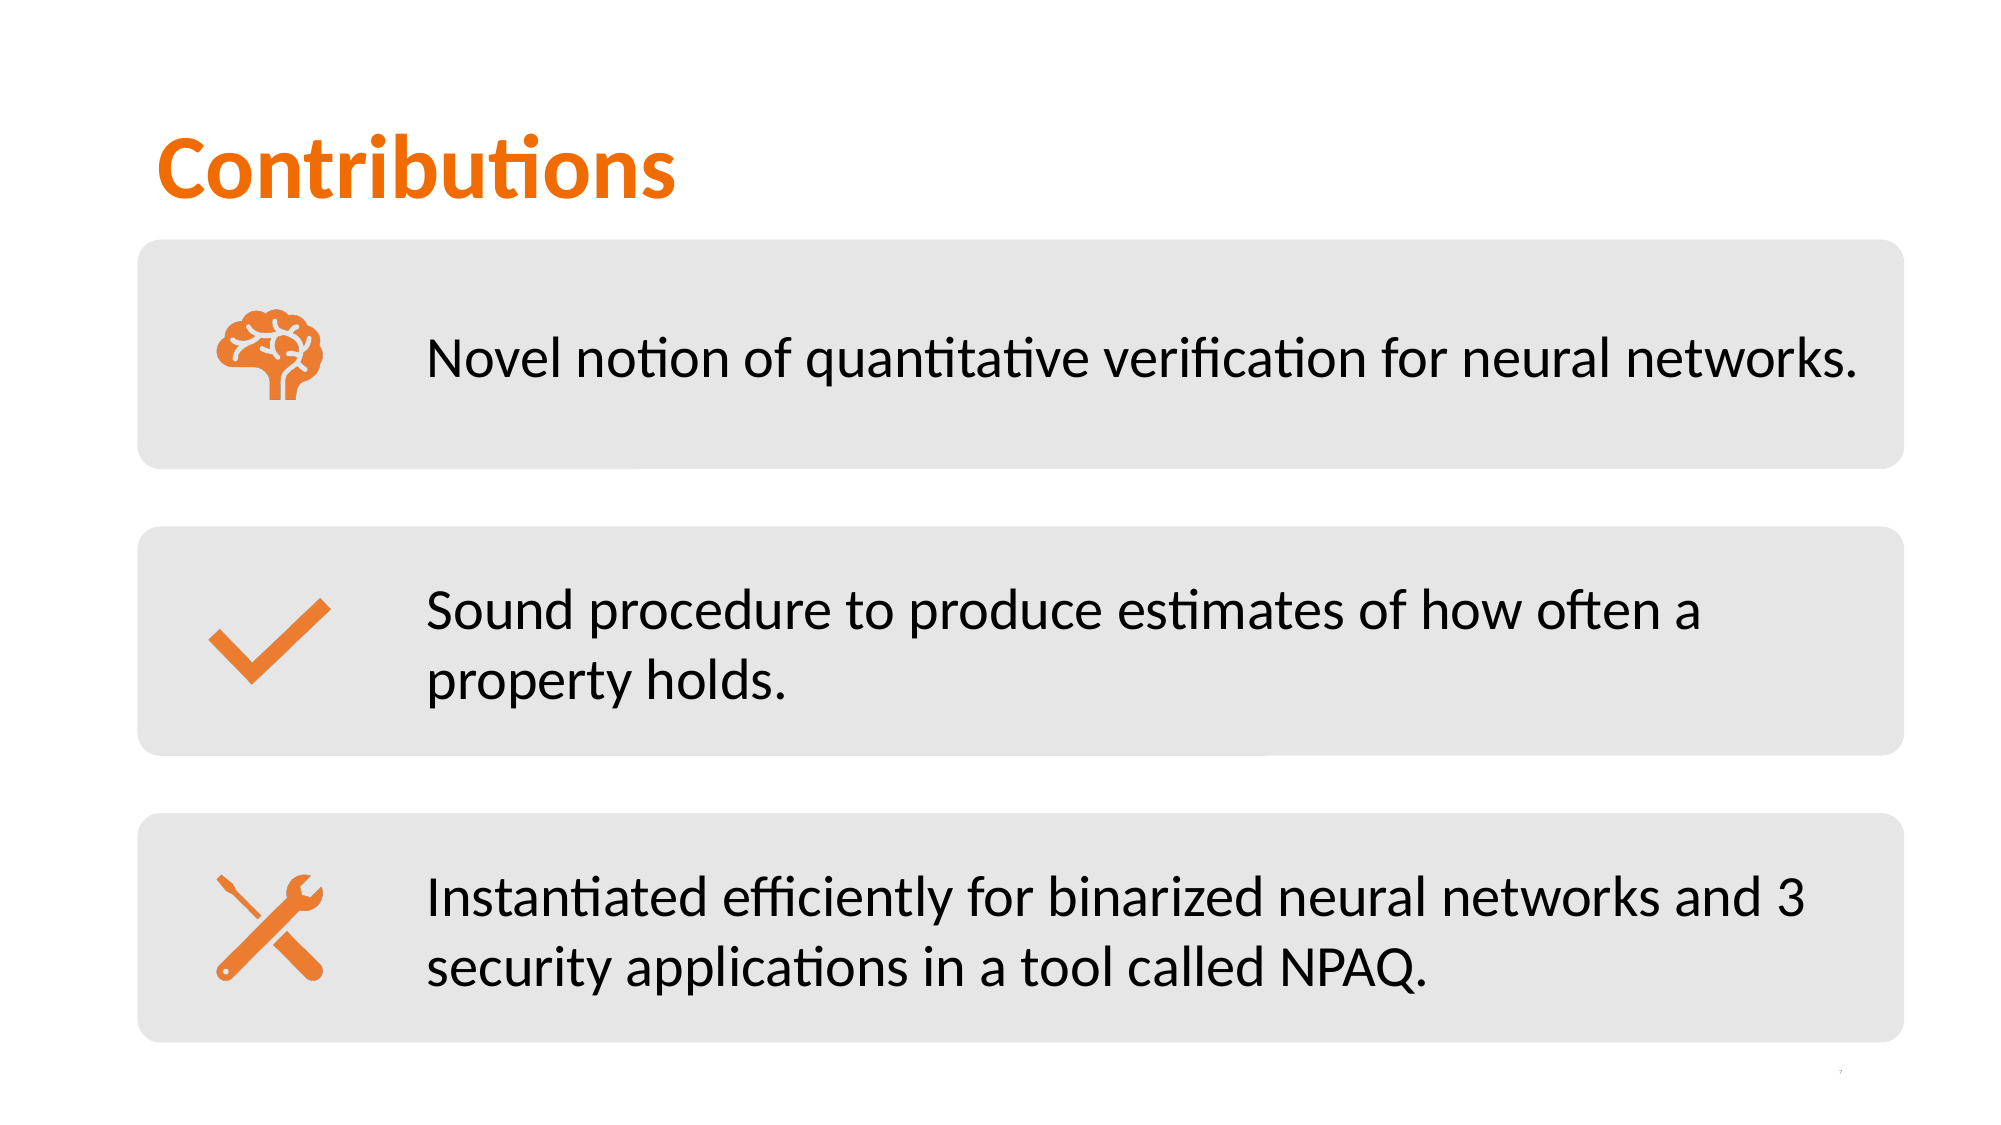

# Contributions
Novel notion of quantitative verification for neural networks.
Sound procedure to produce estimates of how often a property holds.
Instantiated efficiently for binarized neural networks and 3 security applications in a tool called NPAQ.
7